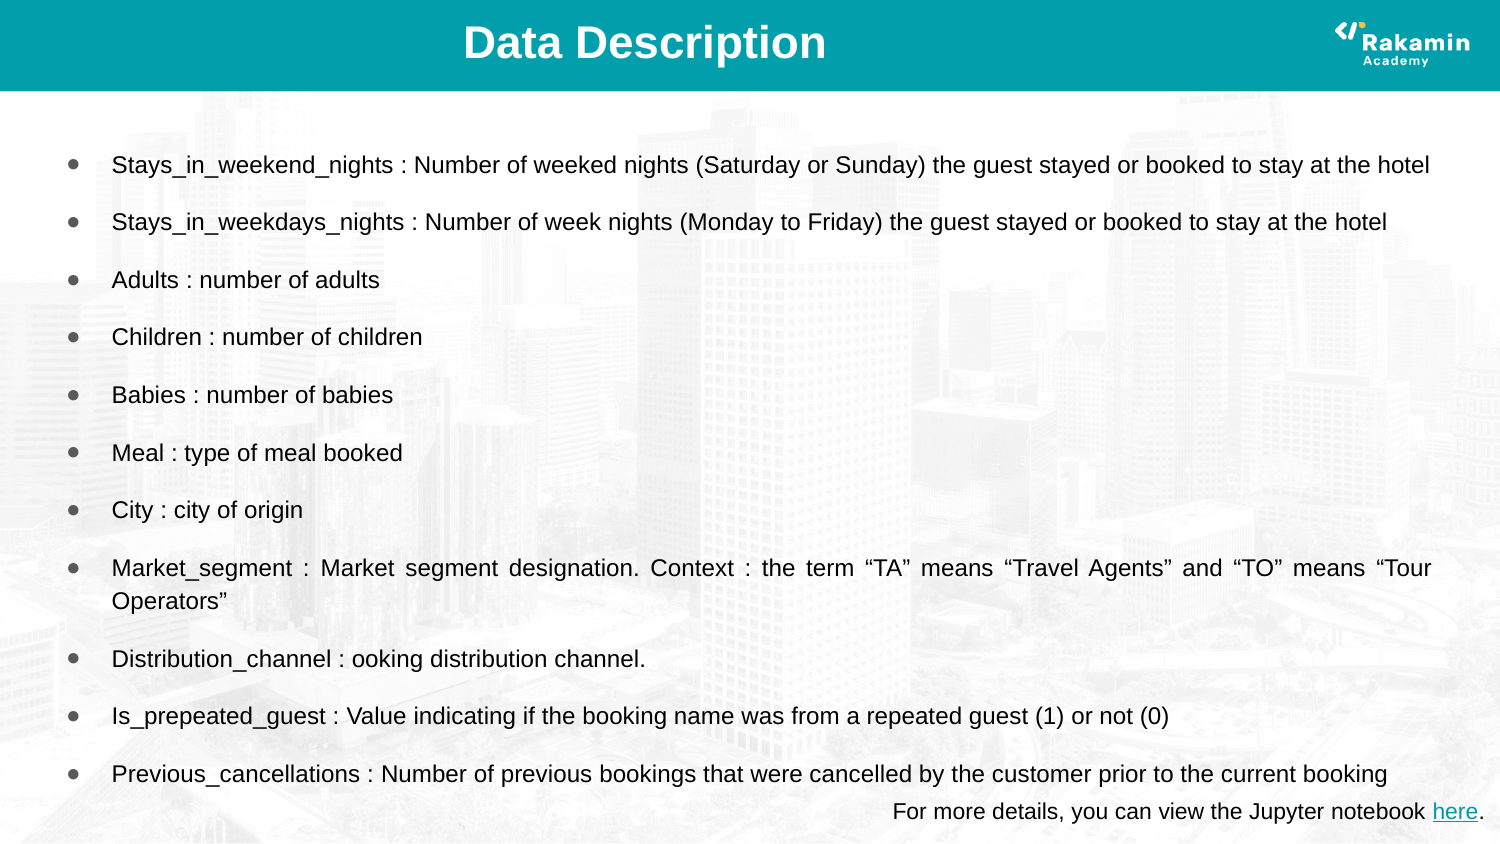

# Data Description
Stays_in_weekend_nights : Number of weeked nights (Saturday or Sunday) the guest stayed or booked to stay at the hotel
Stays_in_weekdays_nights : Number of week nights (Monday to Friday) the guest stayed or booked to stay at the hotel
Adults : number of adults
Children : number of children
Babies : number of babies
Meal : type of meal booked
City : city of origin
Market_segment : Market segment designation. Context : the term “TA” means “Travel Agents” and “TO” means “Tour Operators”
Distribution_channel : ooking distribution channel.
Is_prepeated_guest : Value indicating if the booking name was from a repeated guest (1) or not (0)
Previous_cancellations : Number of previous bookings that were cancelled by the customer prior to the current booking
For more details, you can view the Jupyter notebook here.